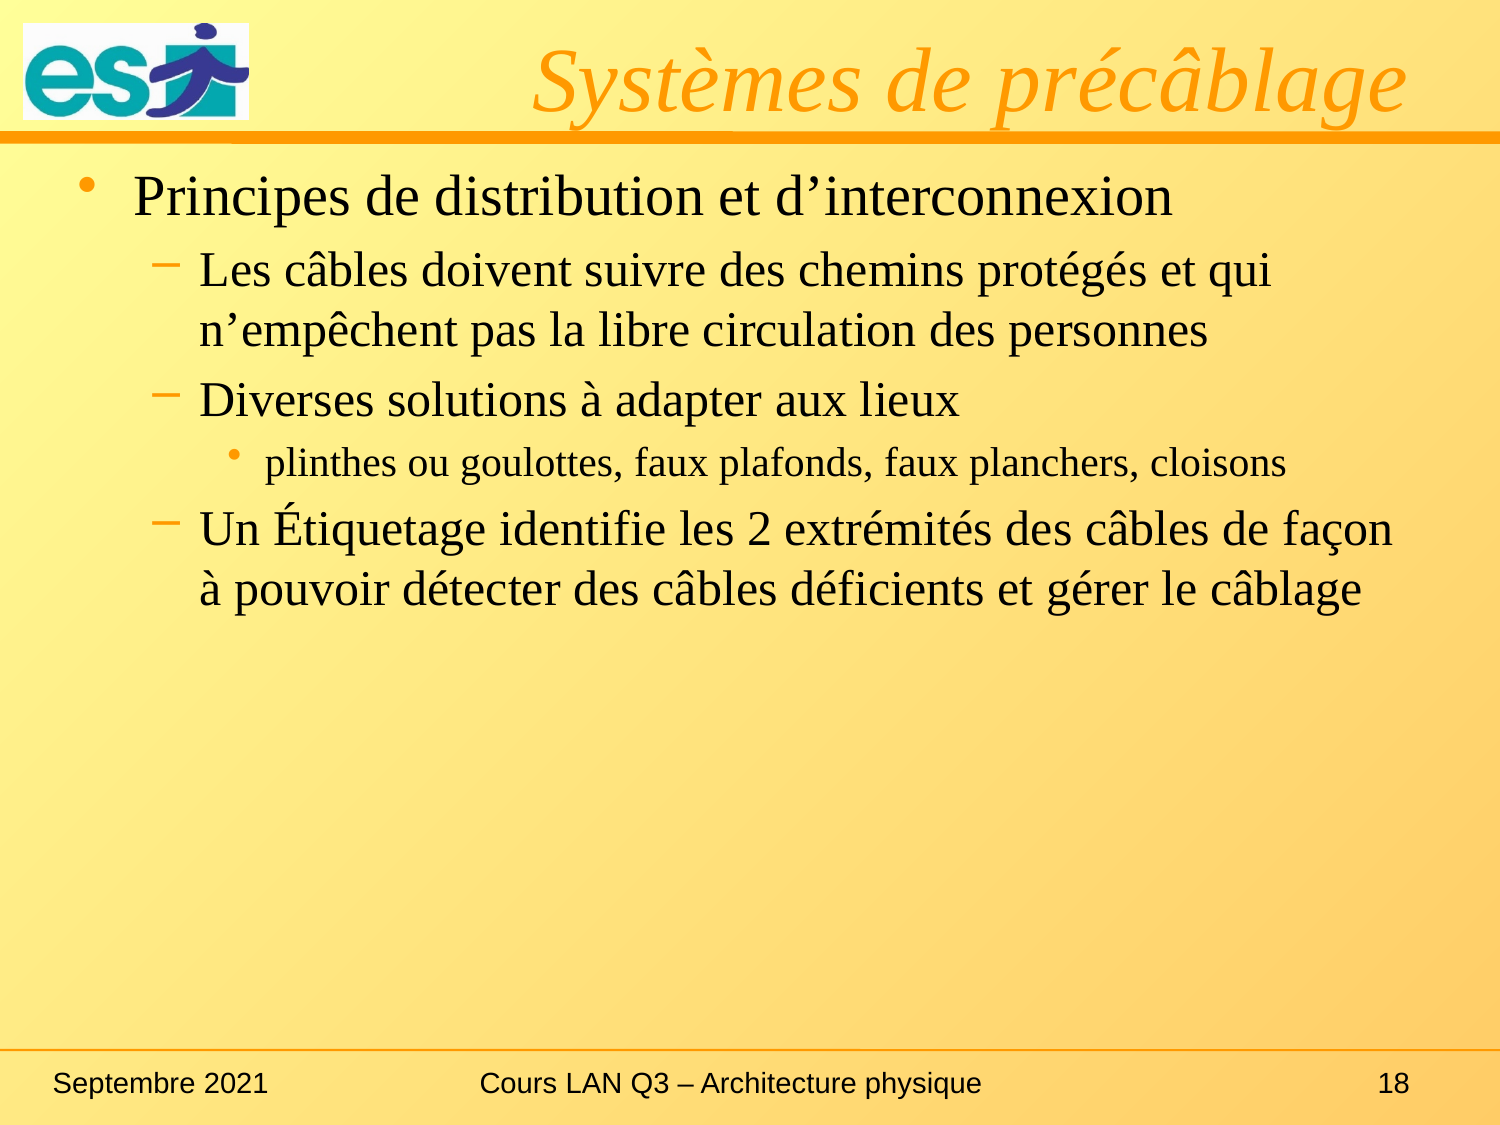

# Systèmes de précâblage
Principes de distribution et d’interconnexion
Les câbles doivent suivre des chemins protégés et qui n’empêchent pas la libre circulation des personnes
Diverses solutions à adapter aux lieux
plinthes ou goulottes, faux plafonds, faux planchers, cloisons
Un Étiquetage identifie les 2 extrémités des câbles de façon à pouvoir détecter des câbles déficients et gérer le câblage
Septembre 2021
Cours LAN Q3 – Architecture physique
18